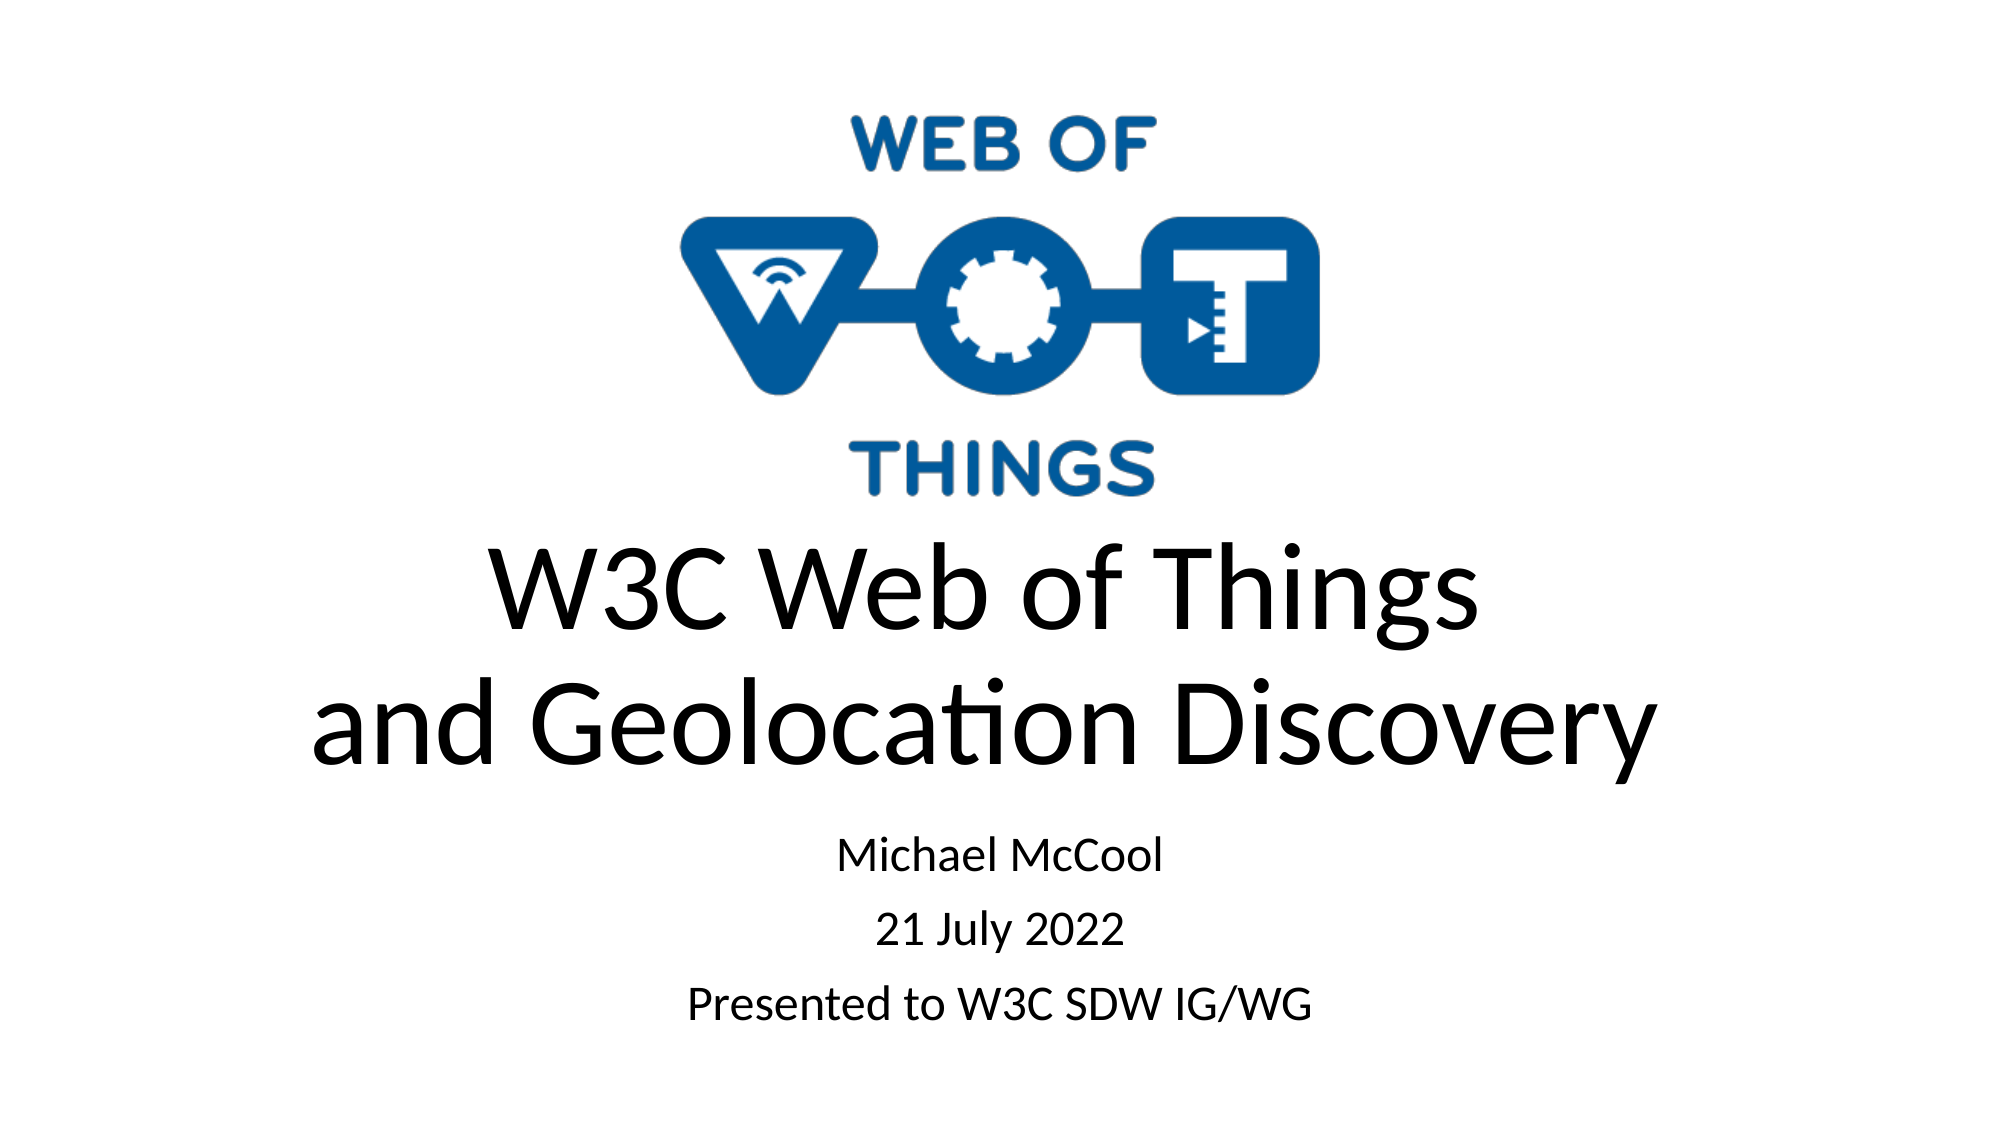

# W3C Web of Things and Geolocation Discovery
Michael McCool
21 July 2022
Presented to W3C SDW IG/WG